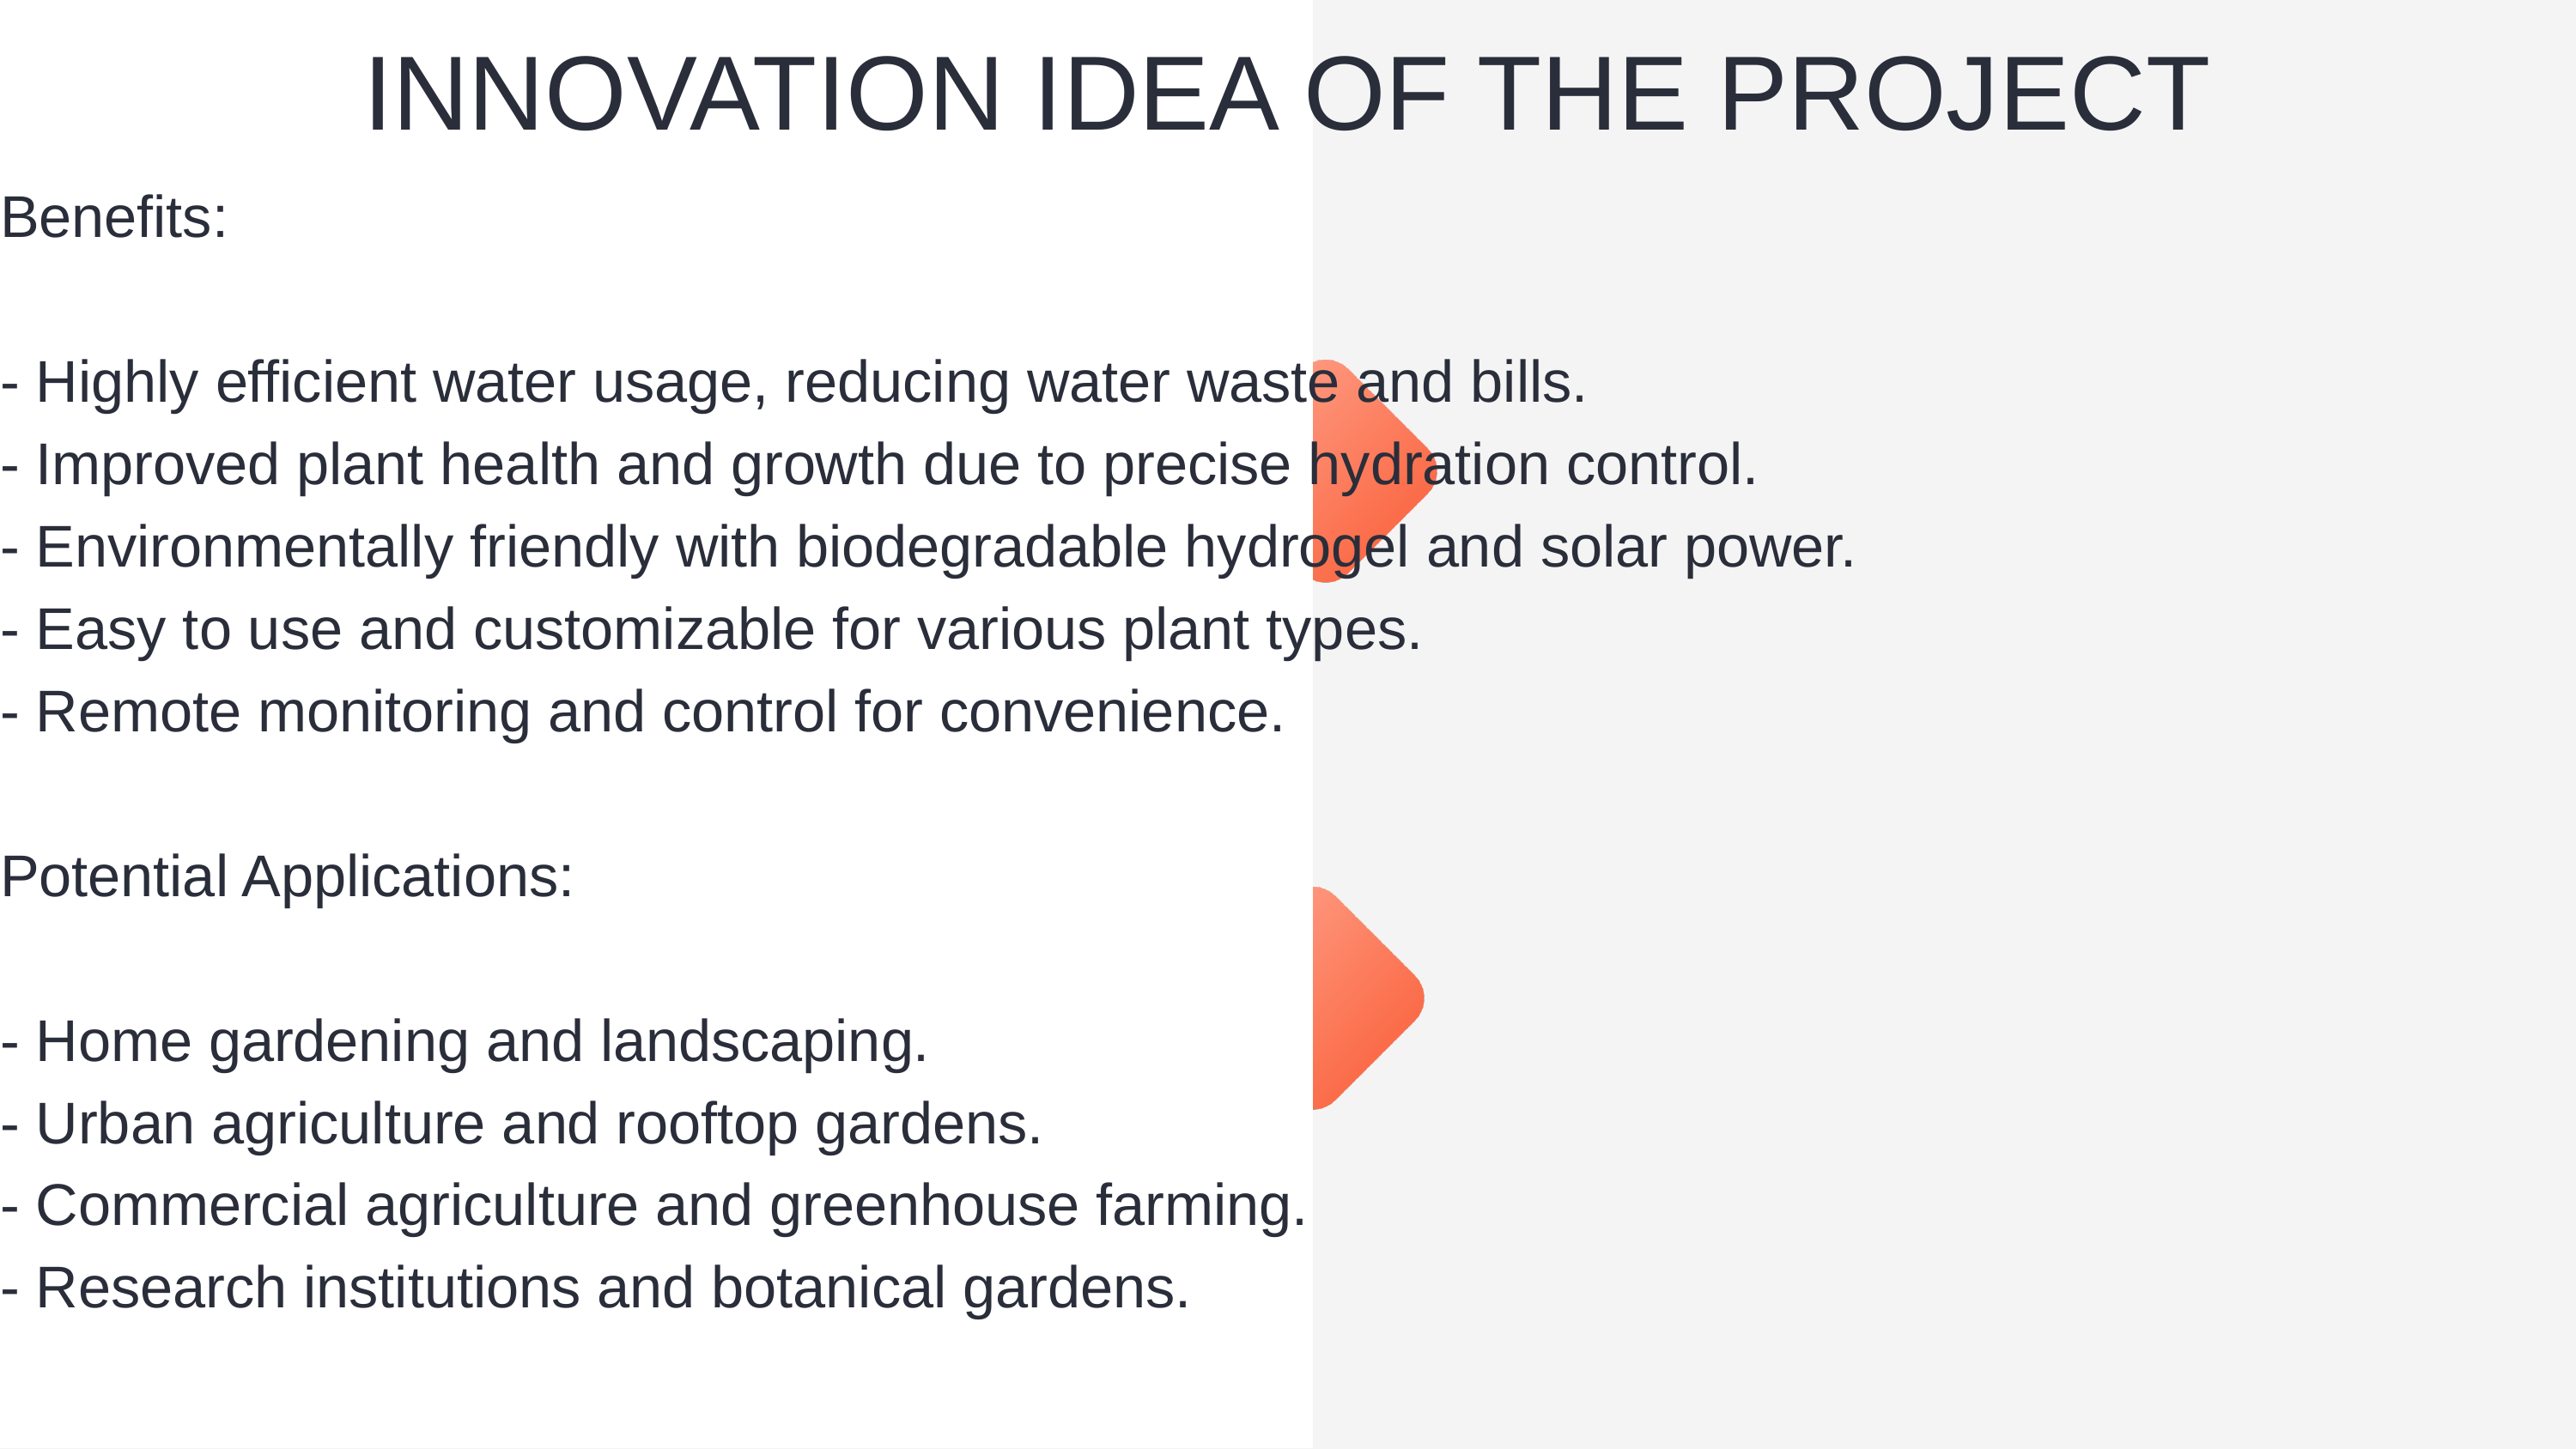

INNOVATION IDEA OF THE PROJECT
Benefits:

- Highly efficient water usage, reducing water waste and bills.
- Improved plant health and growth due to precise hydration control.
- Environmentally friendly with biodegradable hydrogel and solar power.
- Easy to use and customizable for various plant types.
- Remote monitoring and control for convenience.

Potential Applications:

- Home gardening and landscaping.
- Urban agriculture and rooftop gardens.
- Commercial agriculture and greenhouse farming.
- Research institutions and botanical gardens.